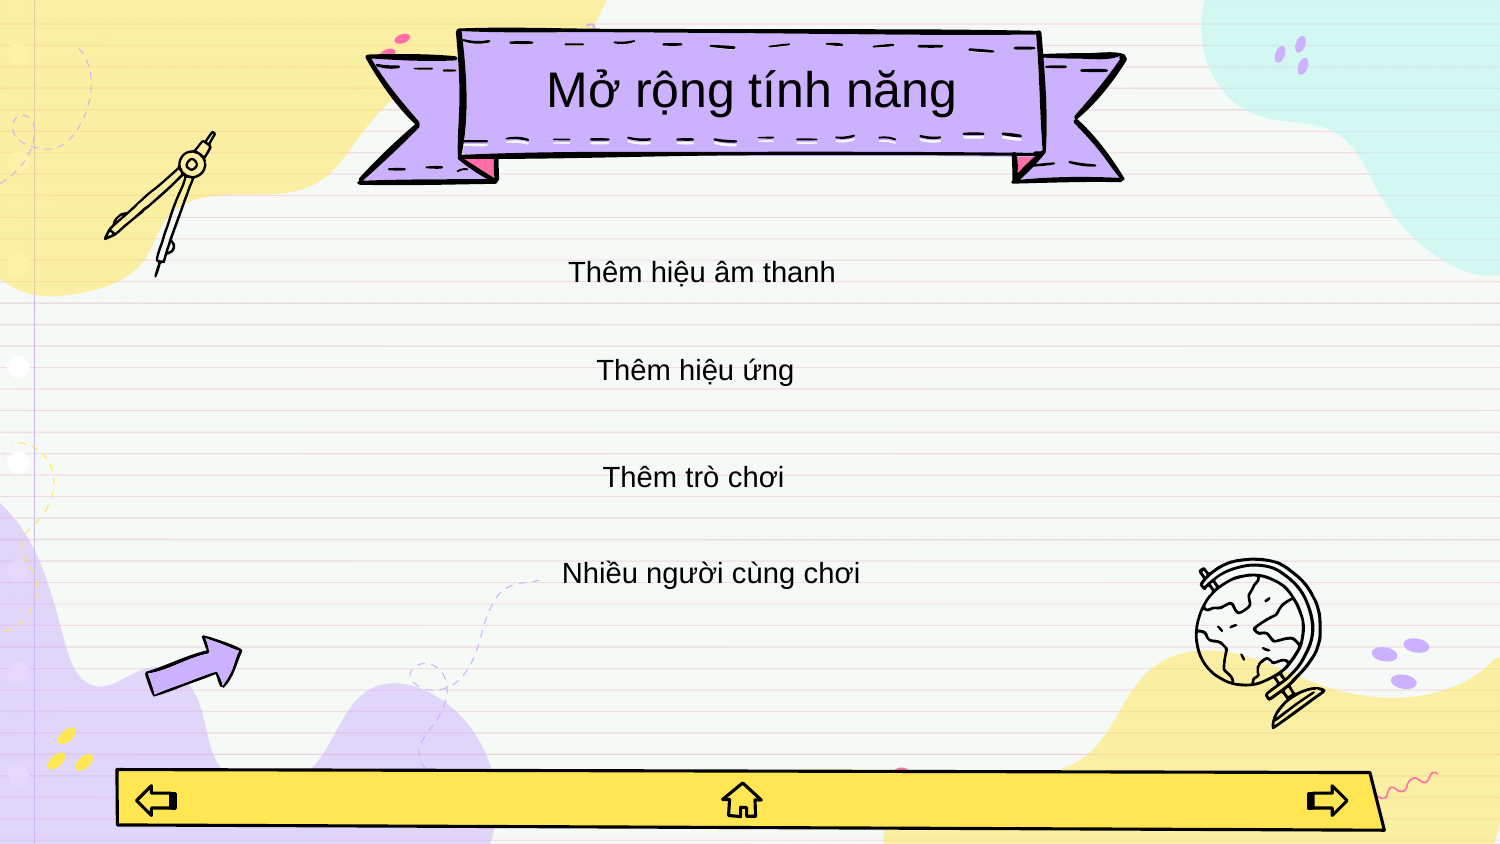

# Mở rộng tính năng

Thêm hiệu âm thanh
Thêm hiệu ứng
Thêm trò chơi
Nhiều người cùng chơi